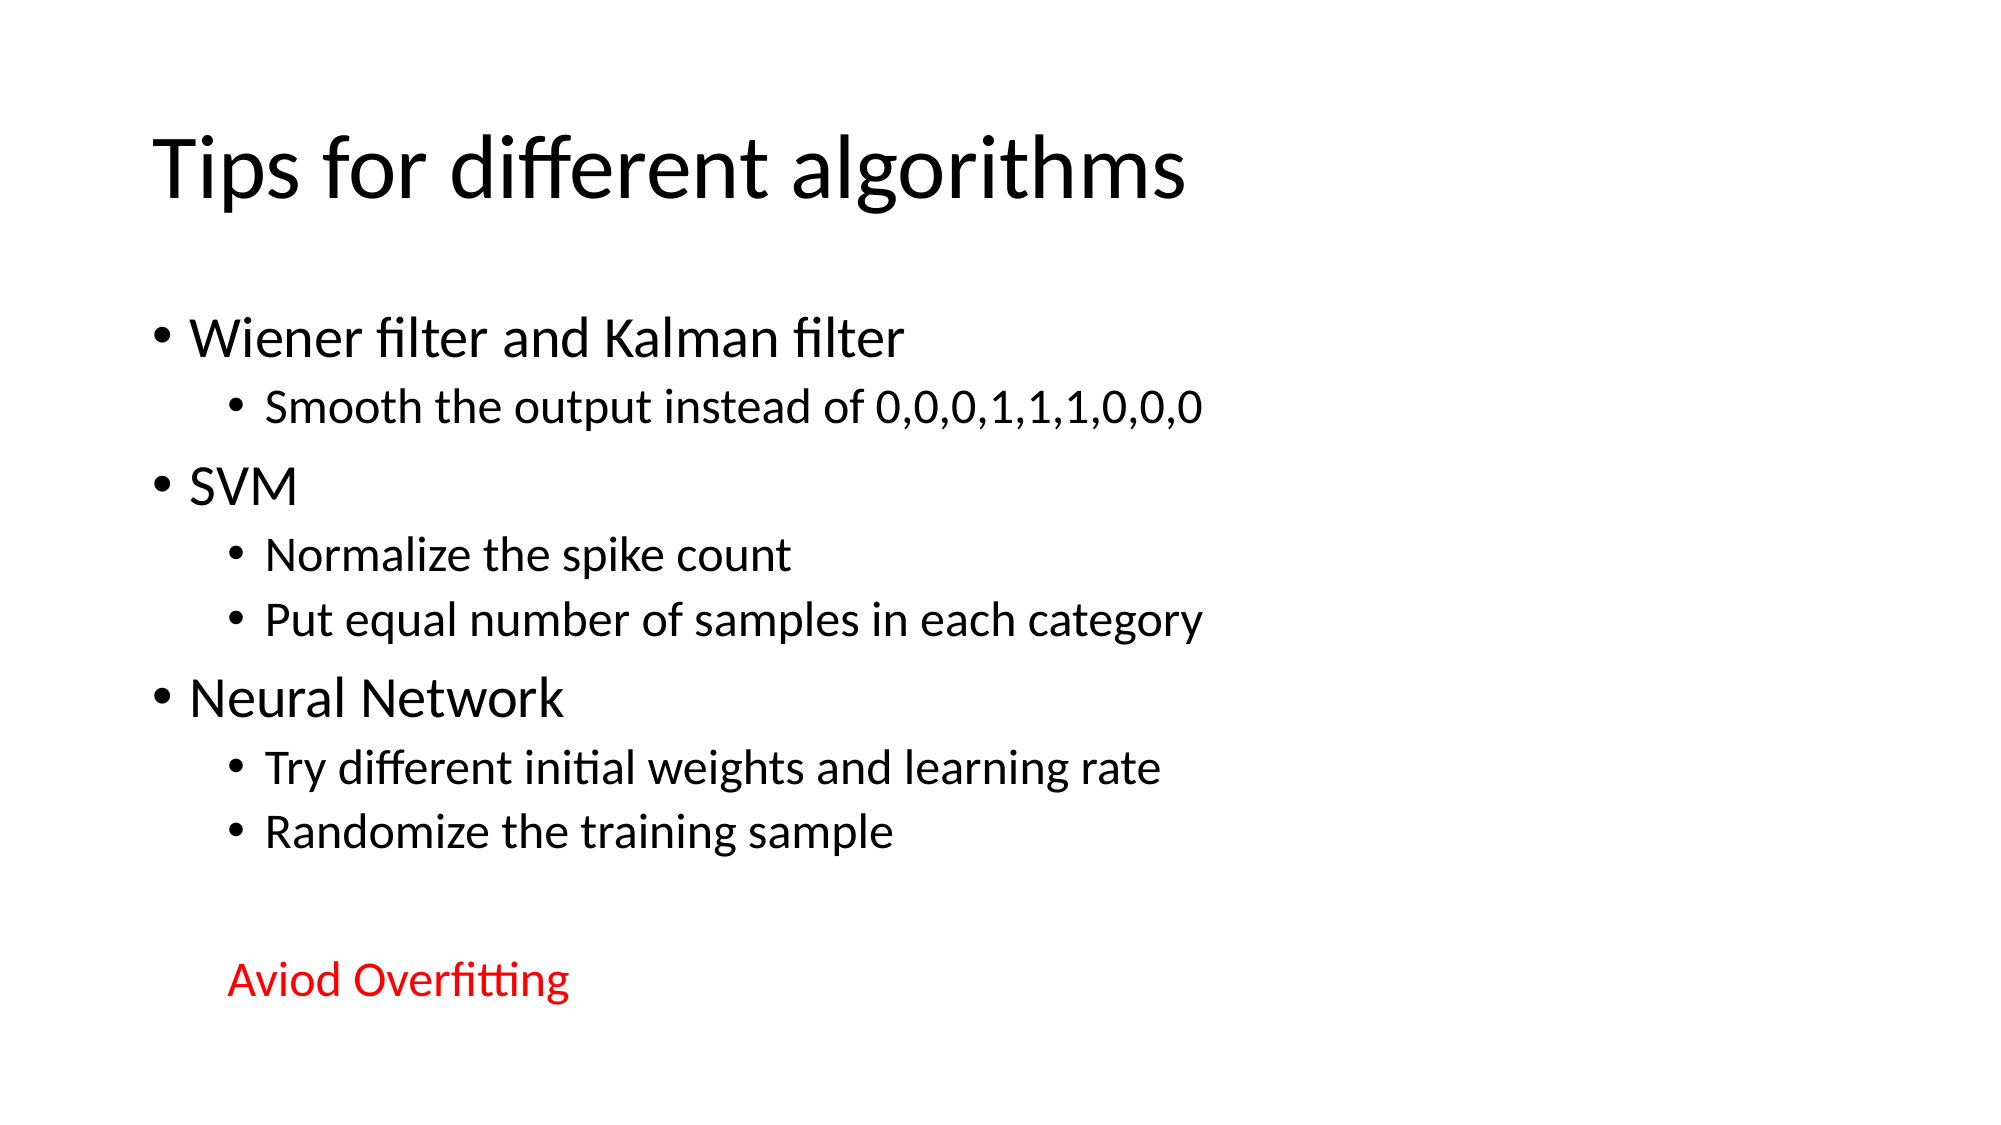

# Tips for different algorithms
Wiener filter and Kalman filter
Smooth the output instead of 0,0,0,1,1,1,0,0,0
SVM
Normalize the spike count
Put equal number of samples in each category
Neural Network
Try different initial weights and learning rate
Randomize the training sample

Aviod Overfitting